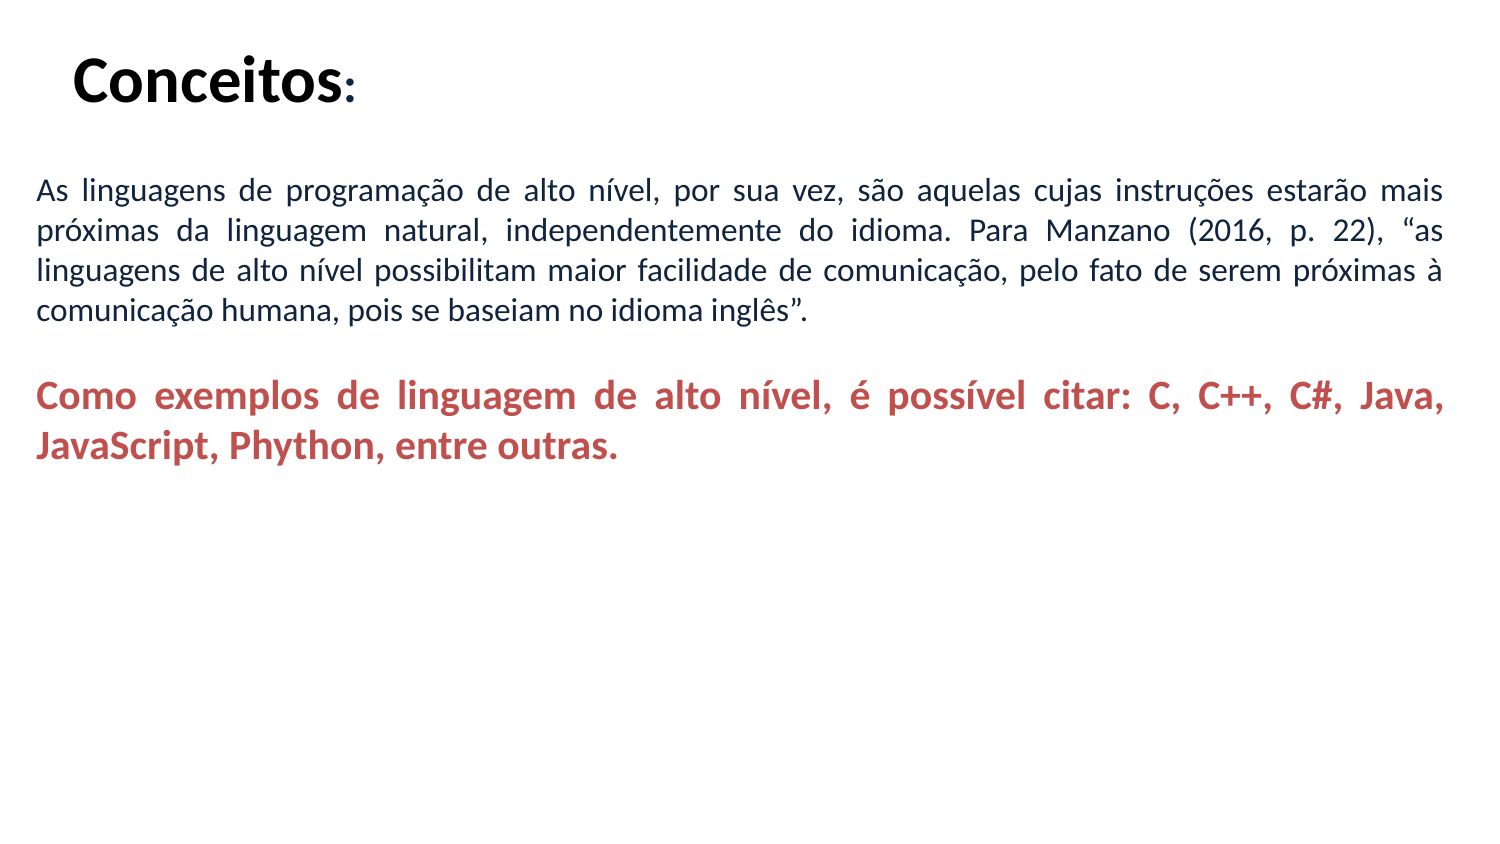

Conceitos:
As linguagens de programação de alto nível, por sua vez, são aquelas cujas instruções estarão mais próximas da linguagem natural, independentemente do idioma. Para Manzano (2016, p. 22), “as linguagens de alto nível possibilitam maior facilidade de comunicação, pelo fato de serem próximas à comunicação humana, pois se baseiam no idioma inglês”.

Como exemplos de linguagem de alto nível, é possível citar: C, C++, C#, Java, JavaScript, Phython, entre outras.